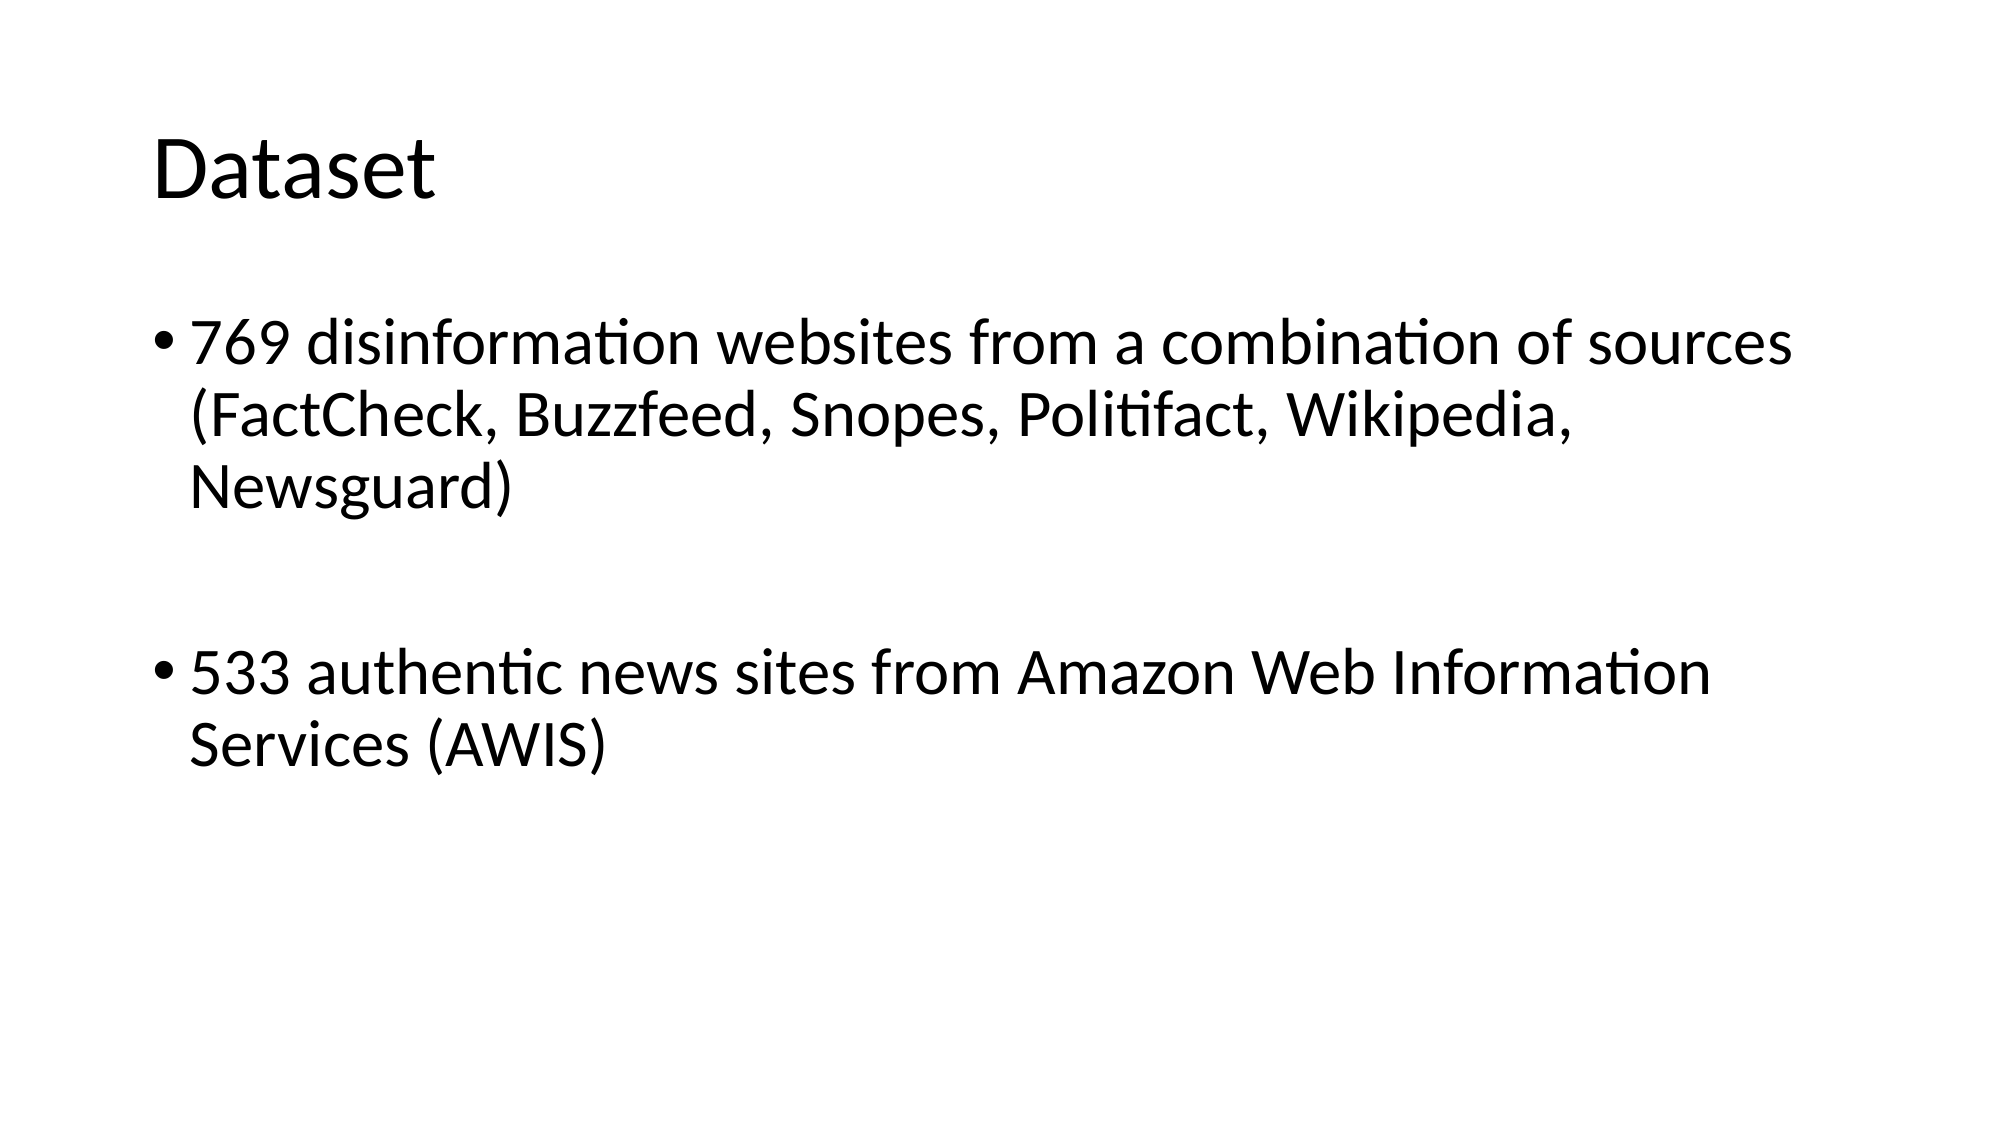

# Dataset
769 disinformation websites from a combination of sources (FactCheck, Buzzfeed, Snopes, Politifact, Wikipedia, Newsguard)

533 authentic news sites from Amazon Web Information Services (AWIS)